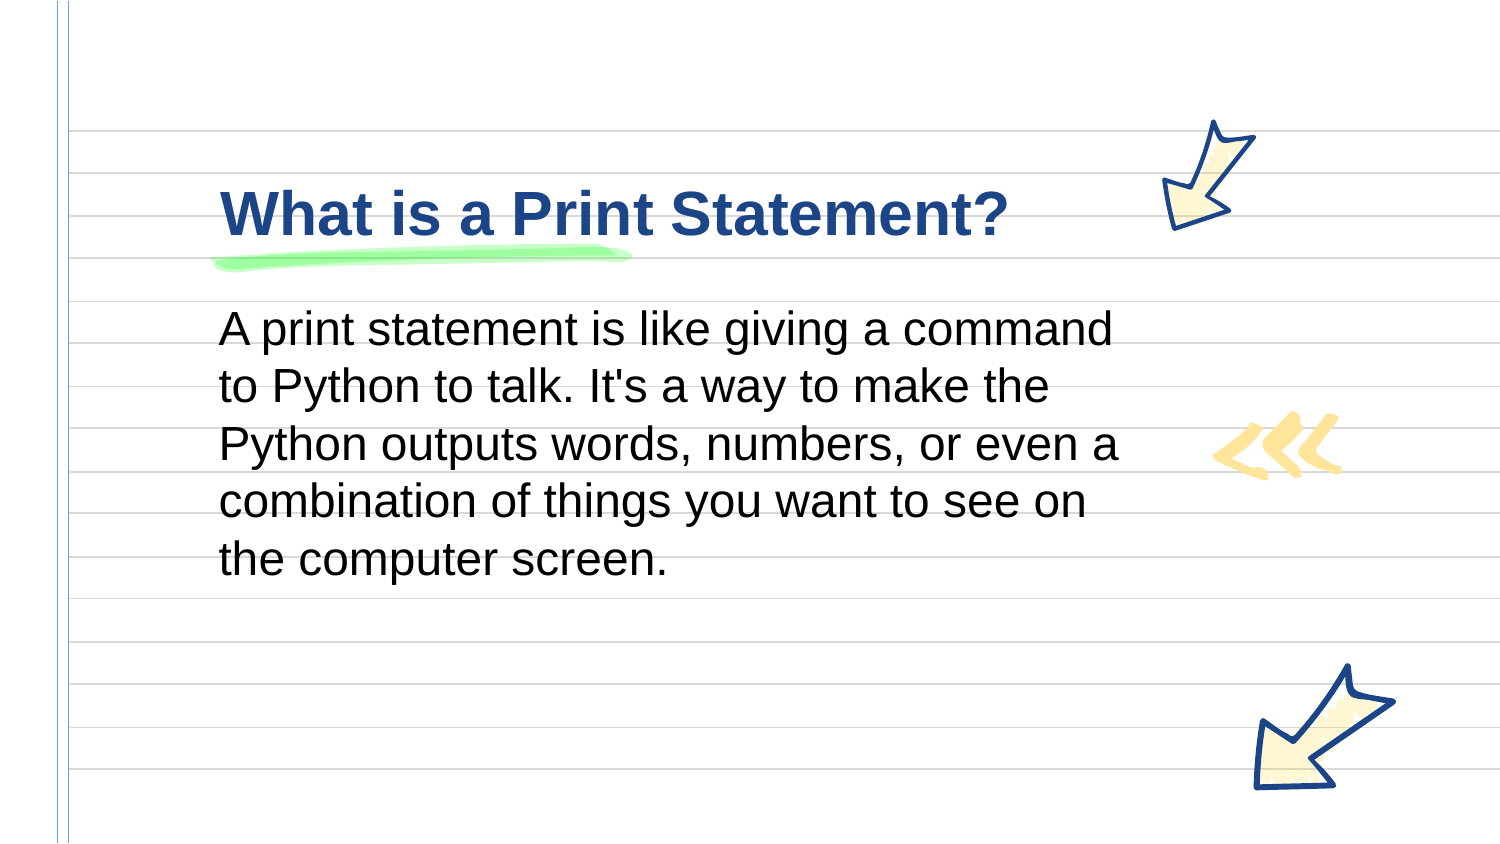

# What is a Print Statement?

A print statement is like giving a command to Python to talk. It's a way to make the Python outputs words, numbers, or even a combination of things you want to see on the computer screen.